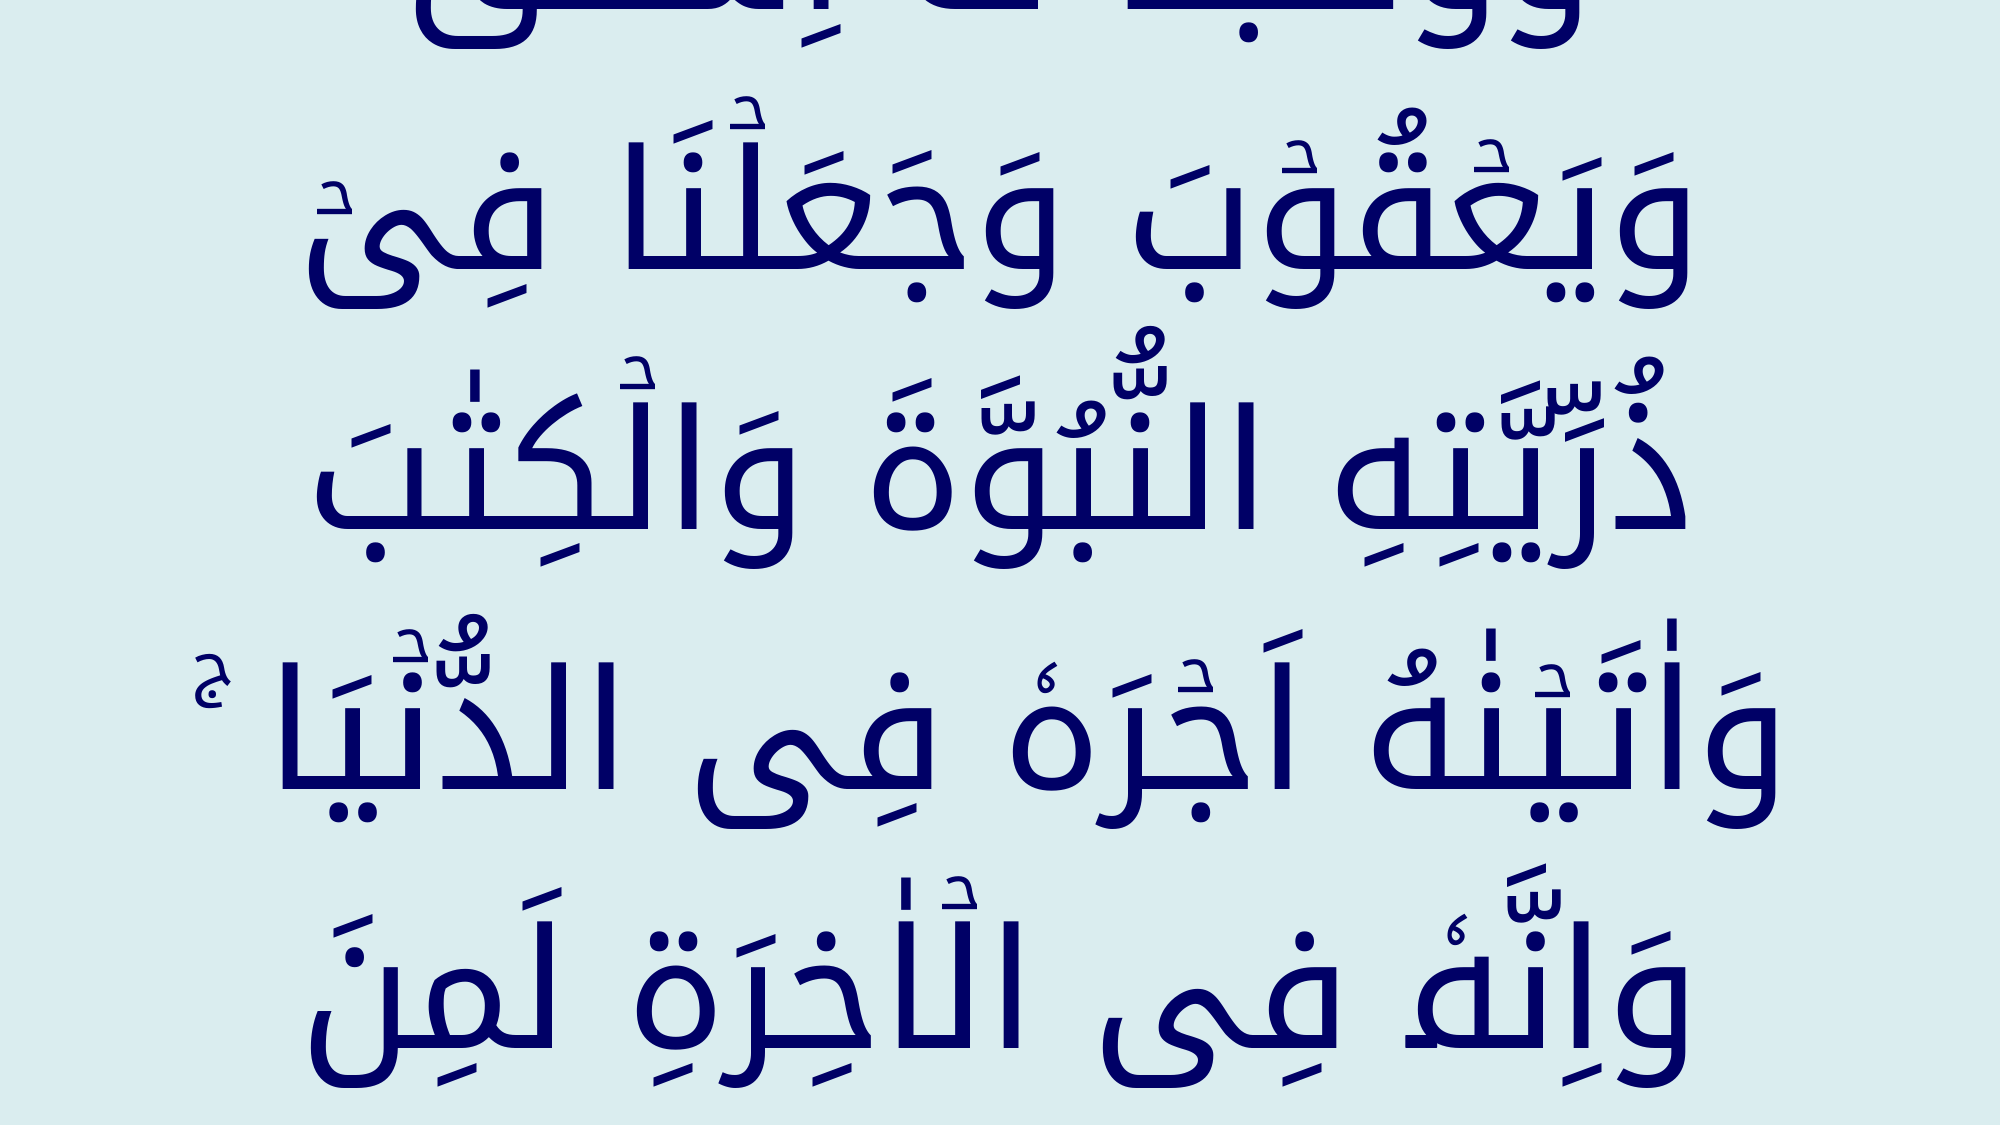

وَوَهَبۡنَا لَهٗۤ اِسۡحٰقَ وَيَعۡقُوۡبَ وَجَعَلۡنَا فِىۡ ذُرِّيَّتِهِ النُّبُوَّةَ وَالۡكِتٰبَ وَاٰتَيۡنٰهُ اَجۡرَهٗ فِى الدُّنۡيَا ‌ۚ وَاِنَّهٗ فِى الۡاٰخِرَةِ لَمِنَ الصّٰلِحِيۡنَ‏﴿﻿۲۷﻿﴾